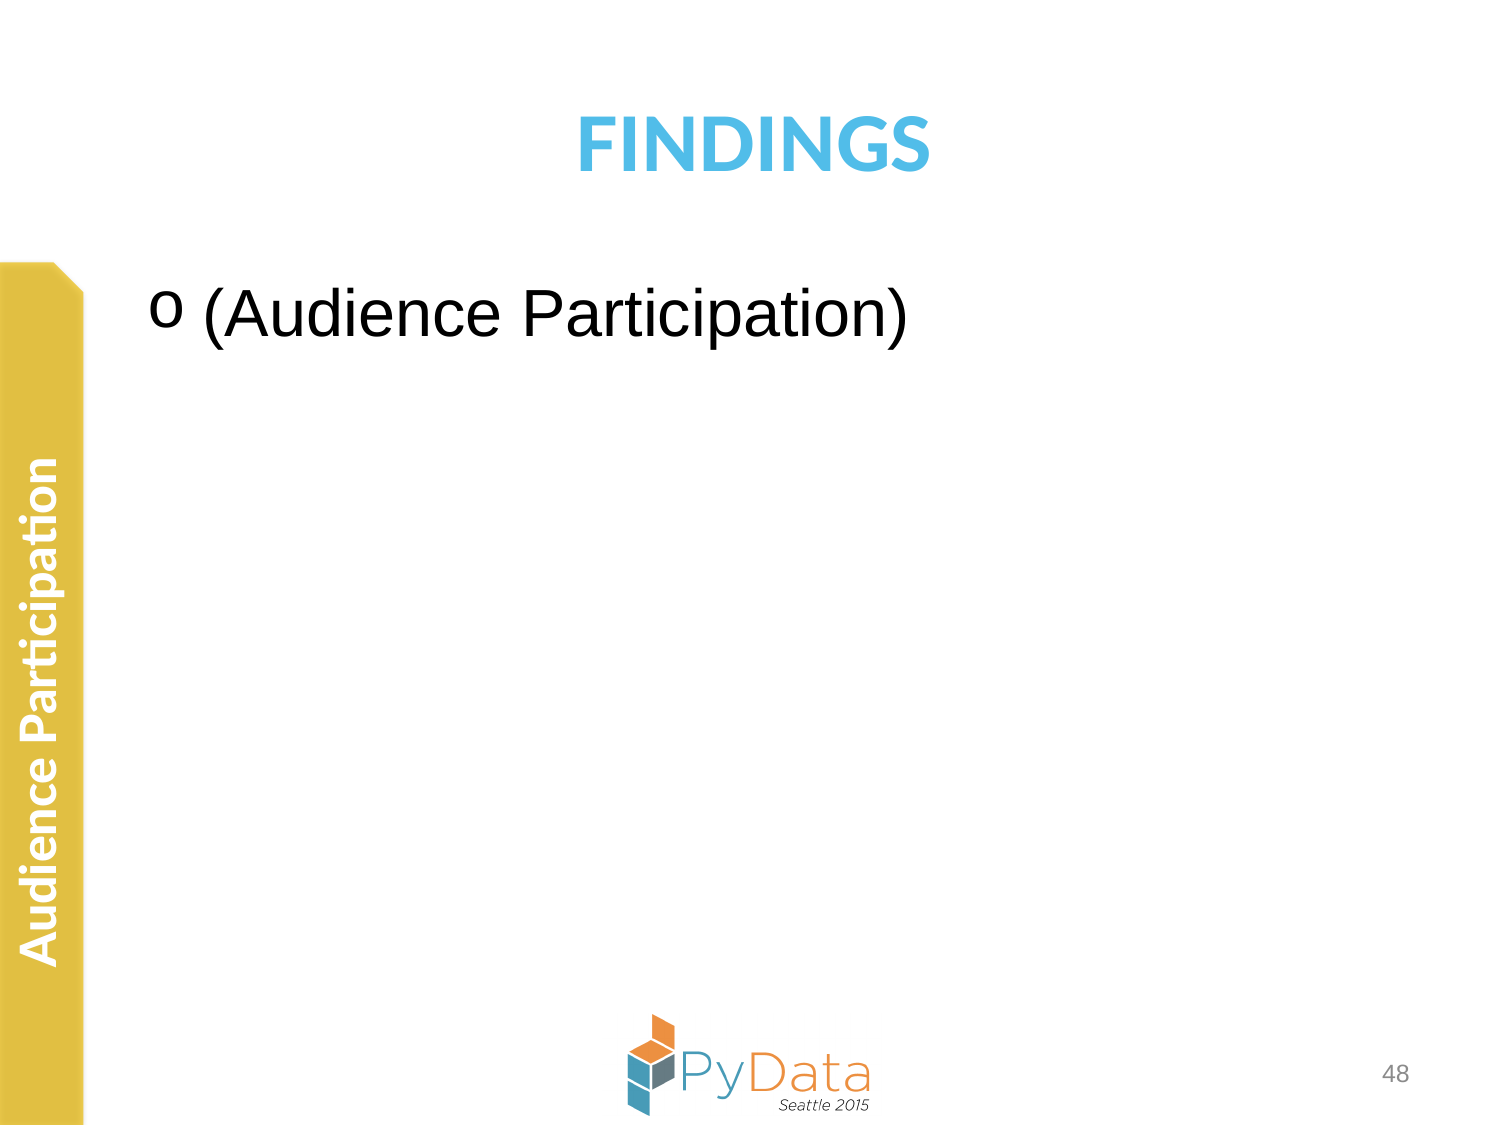

# Findings
(Audience Participation)

Audience Participation
48